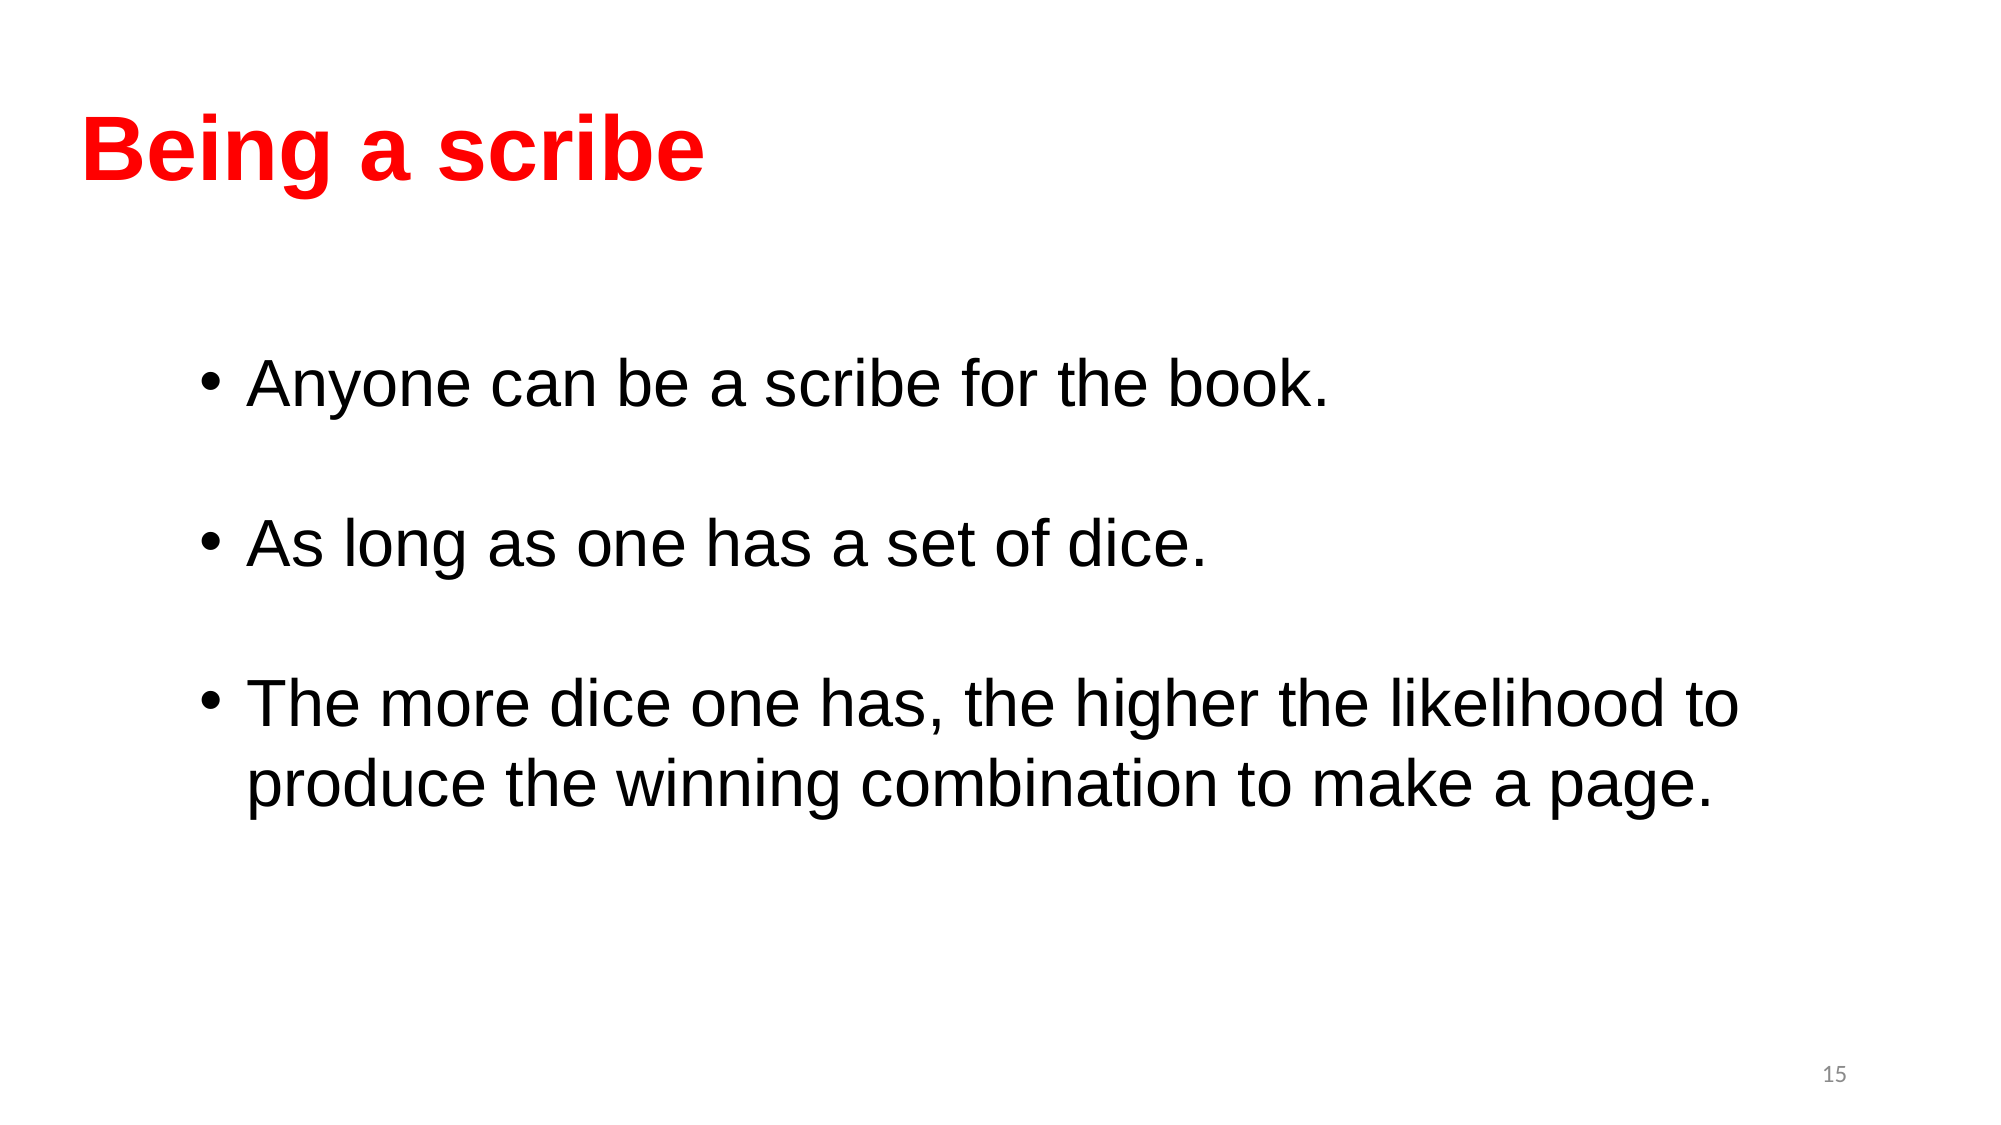

# Being a scribe
Anyone can be a scribe for the book.

As long as one has a set of dice.

The more dice one has, the higher the likelihood to produce the winning combination to make a page.
15